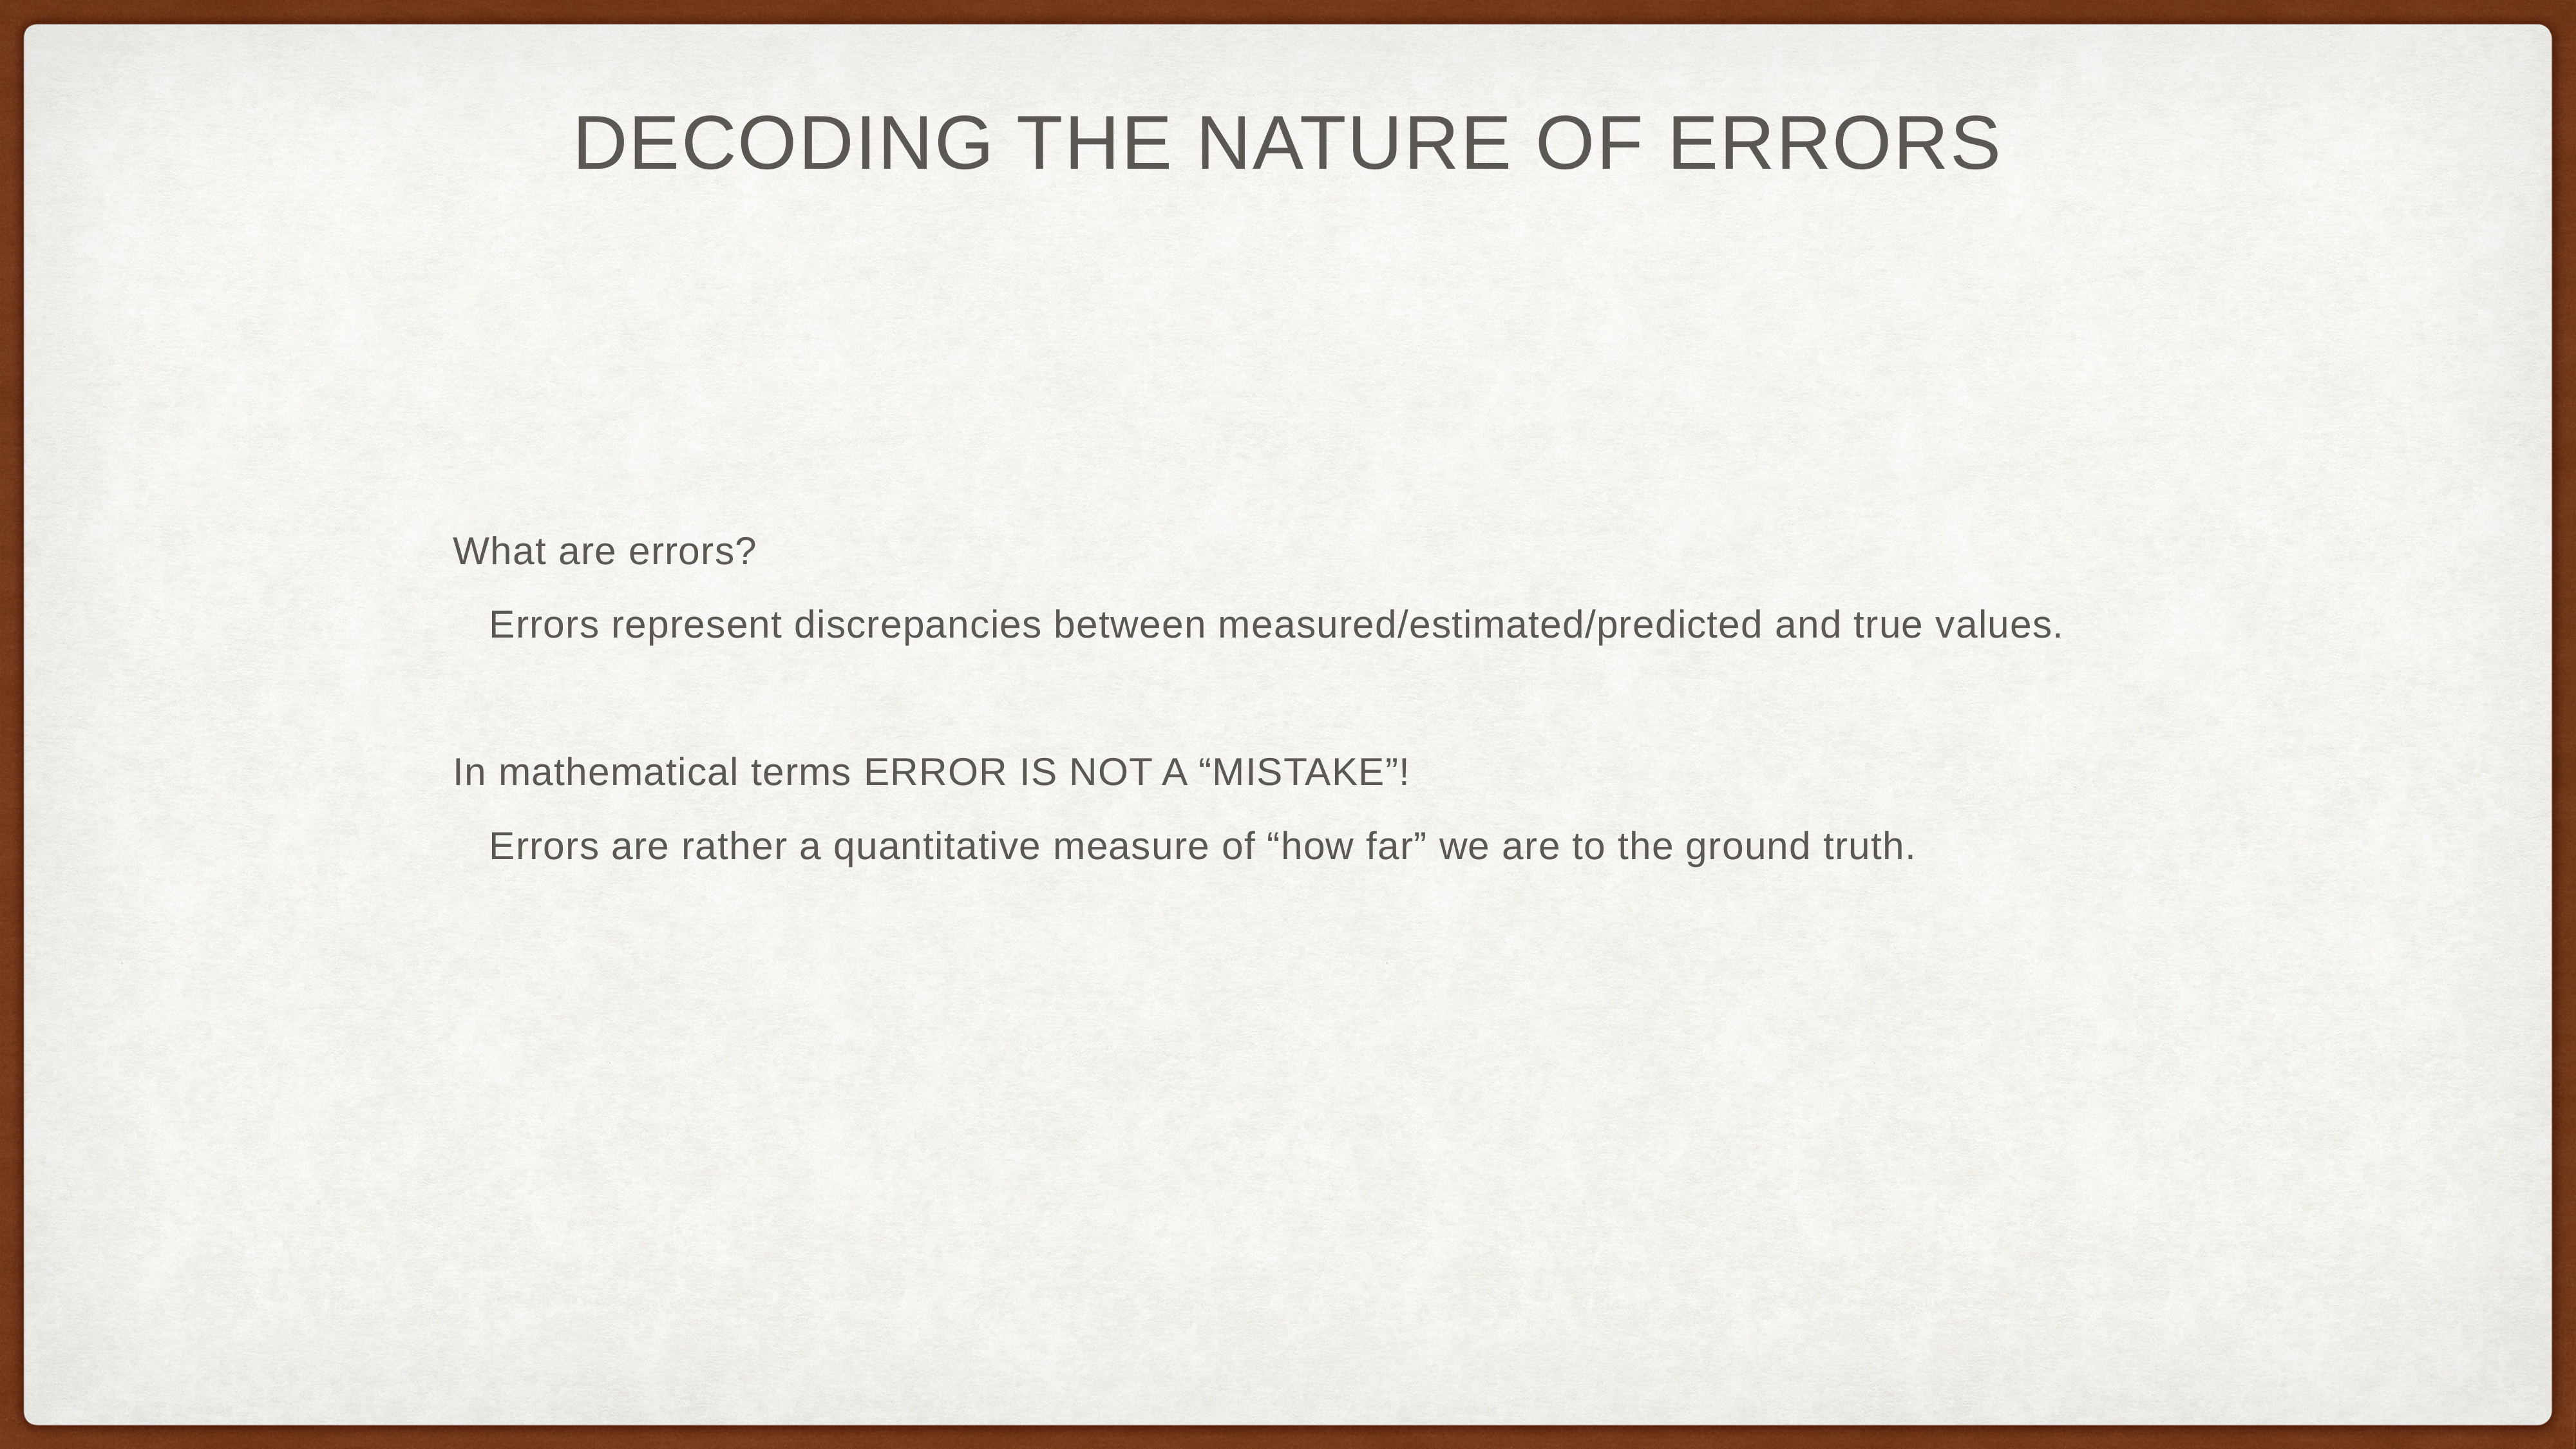

# Decoding the nature of errors
What are errors?
Errors represent discrepancies between measured/estimated/predicted and true values.

In mathematical terms ERROR IS NOT A “MISTAKE”!
Errors are rather a quantitative measure of “how far” we are to the ground truth.